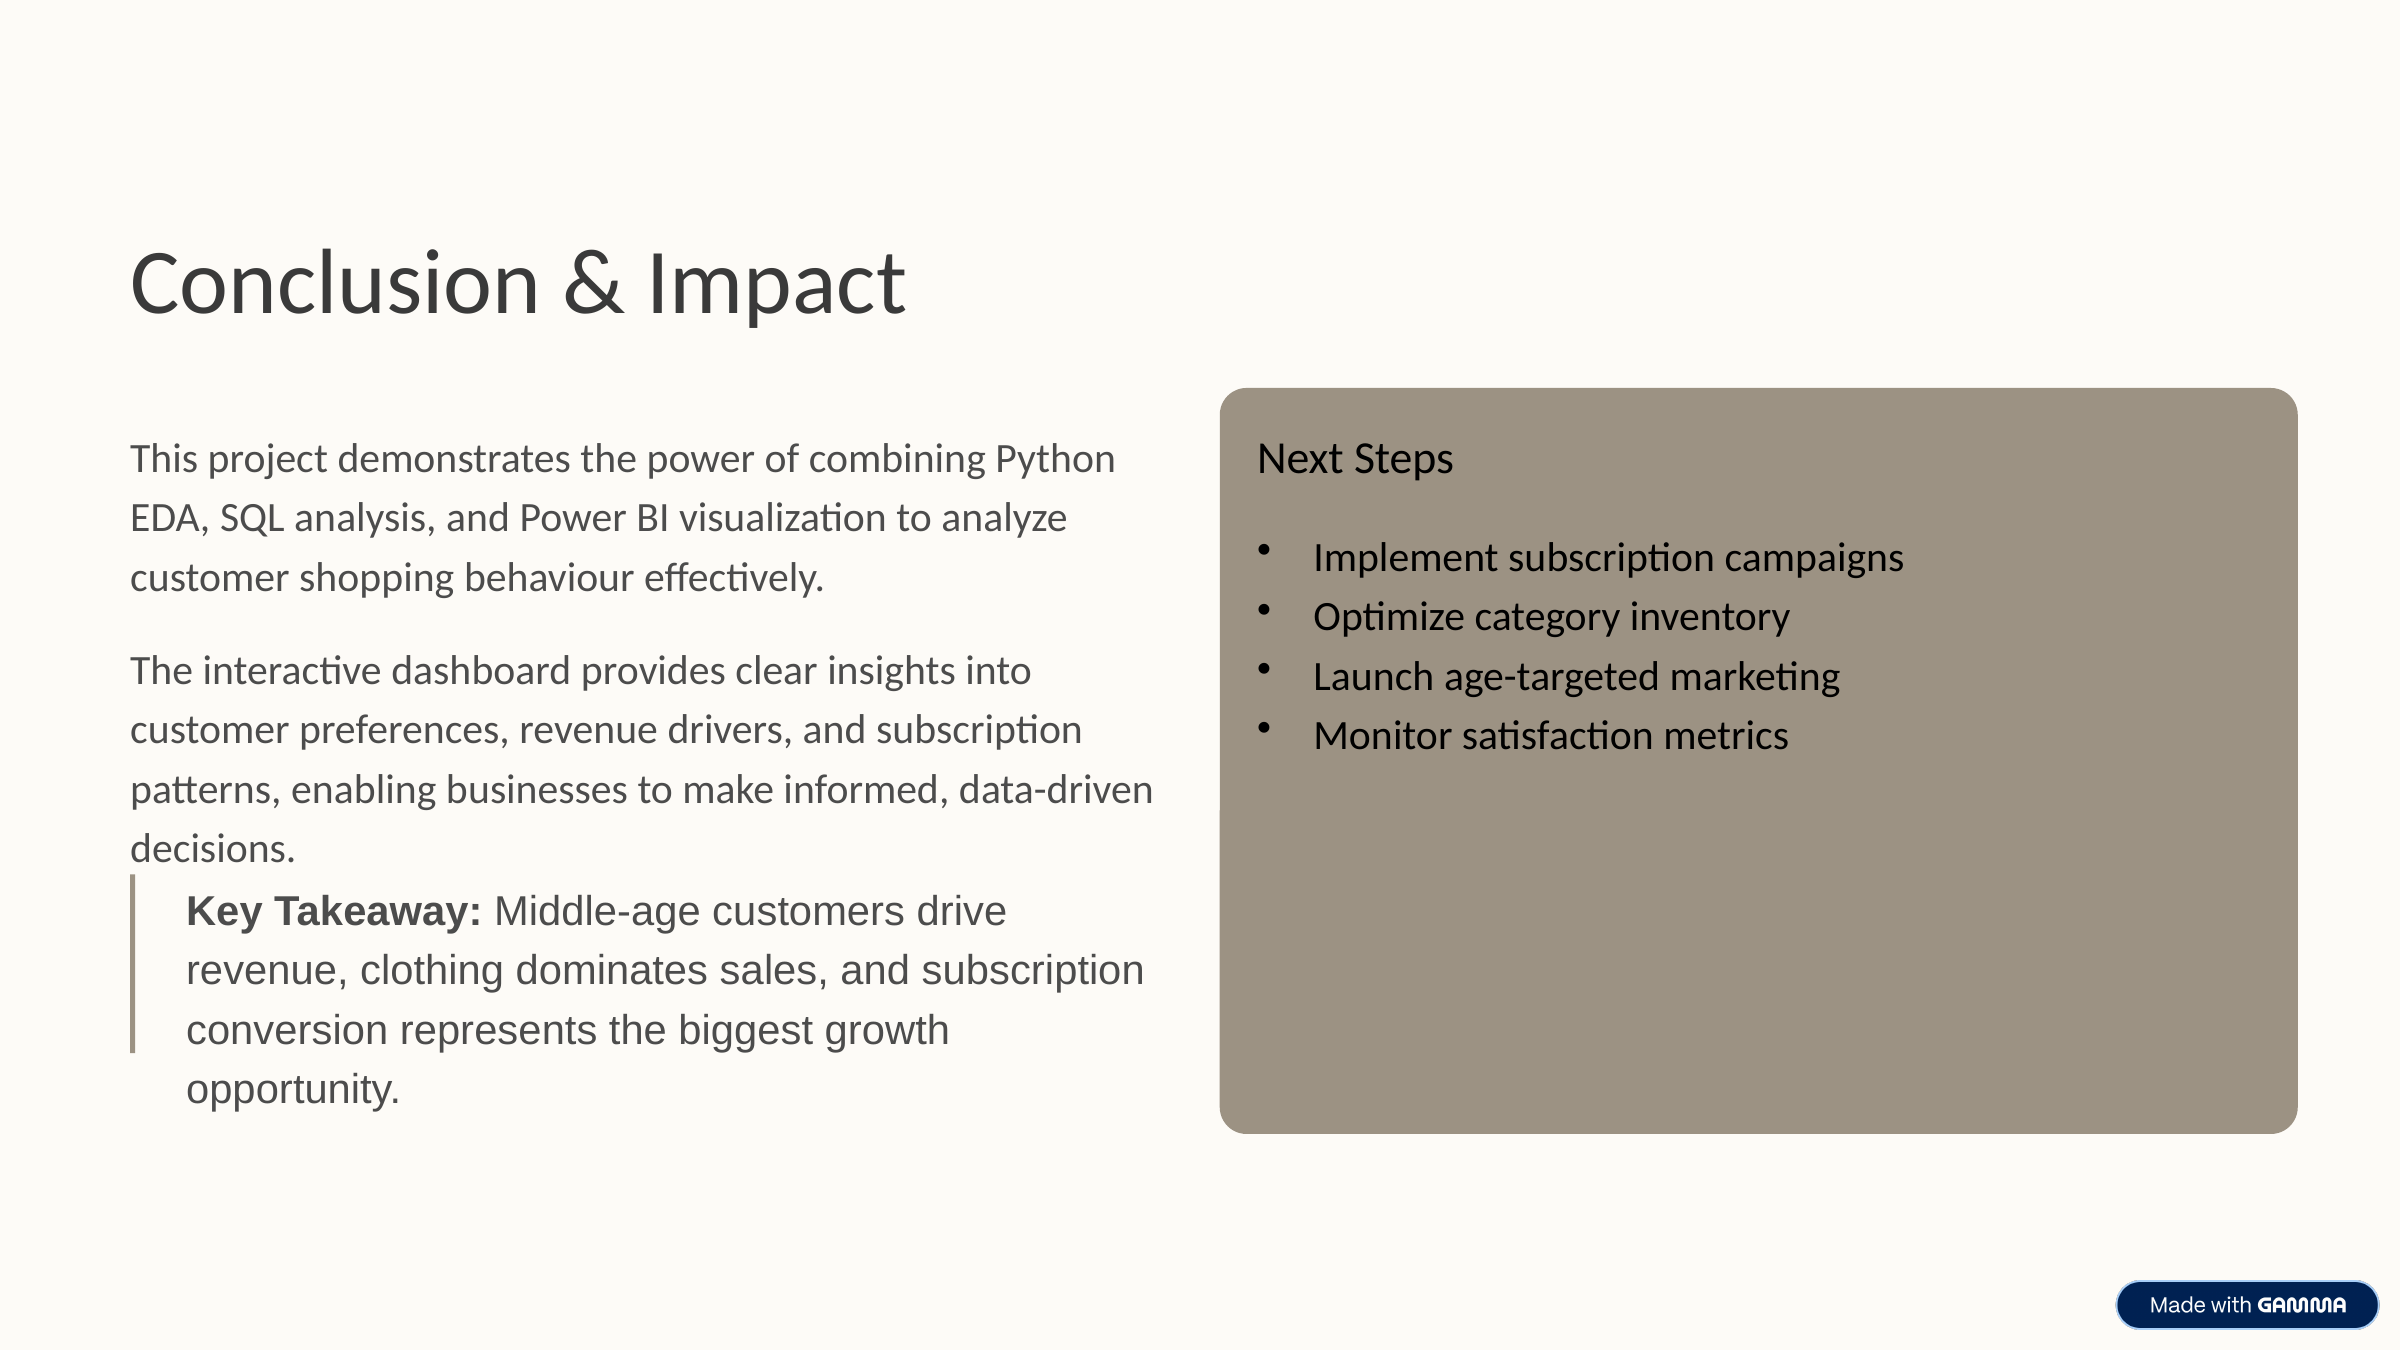

Conclusion & Impact

This project demonstrates the power of combining Python EDA, SQL analysis, and Power BI visualization to analyze customer shopping behaviour effectively.
Next Steps
Implement subscription campaigns
Optimize category inventory
Launch age-targeted marketing
Monitor satisfaction metrics
The interactive dashboard provides clear insights into customer preferences, revenue drivers, and subscription patterns, enabling businesses to make informed, data-driven decisions.

Key Takeaway: Middle-age customers drive revenue, clothing dominates sales, and subscription conversion represents the biggest growth opportunity.